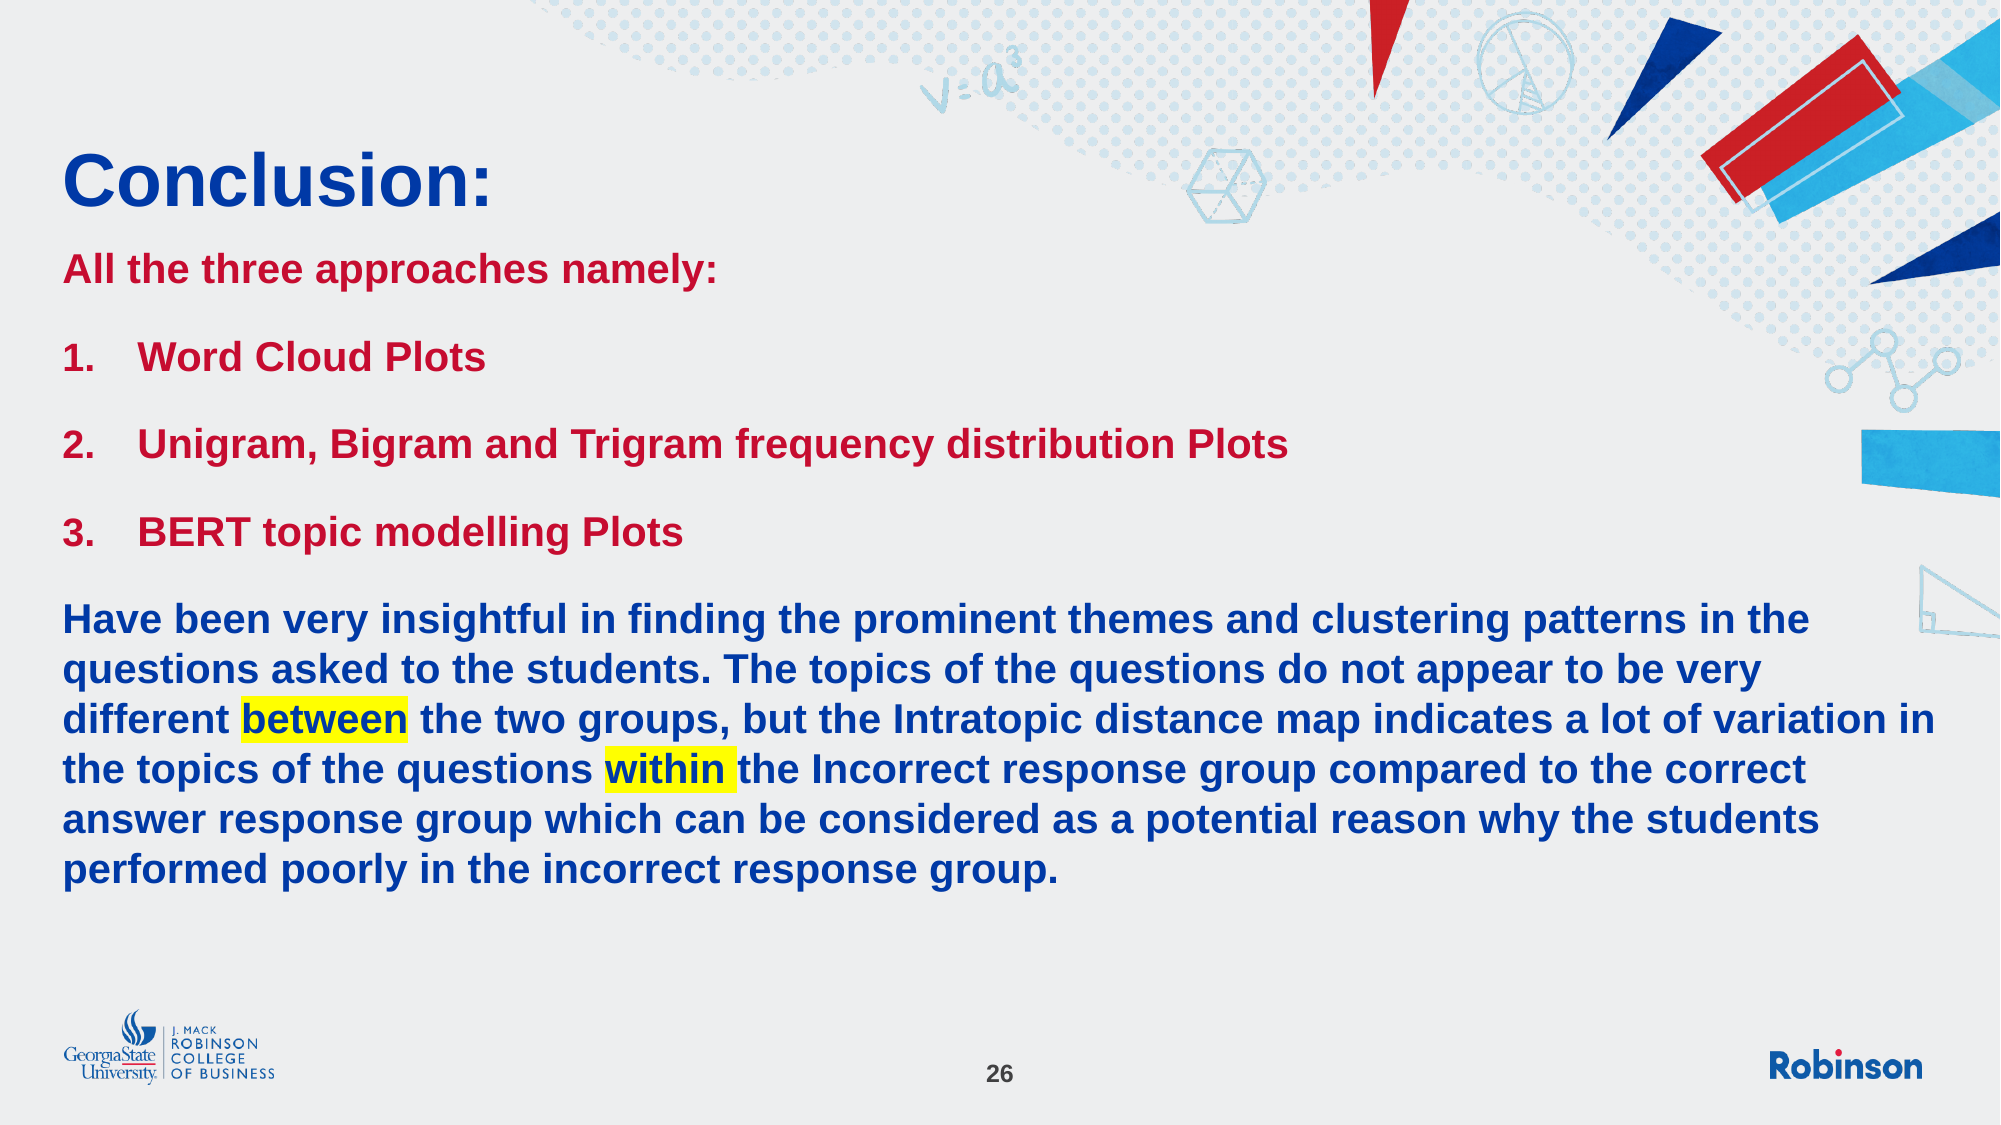

# Conclusion:
All the three approaches namely:
Word Cloud Plots
Unigram, Bigram and Trigram frequency distribution Plots
BERT topic modelling Plots
Have been very insightful in finding the prominent themes and clustering patterns in the questions asked to the students. The topics of the questions do not appear to be very different between the two groups, but the Intratopic distance map indicates a lot of variation in the topics of the questions within the Incorrect response group compared to the correct answer response group which can be considered as a potential reason why the students performed poorly in the incorrect response group.

26